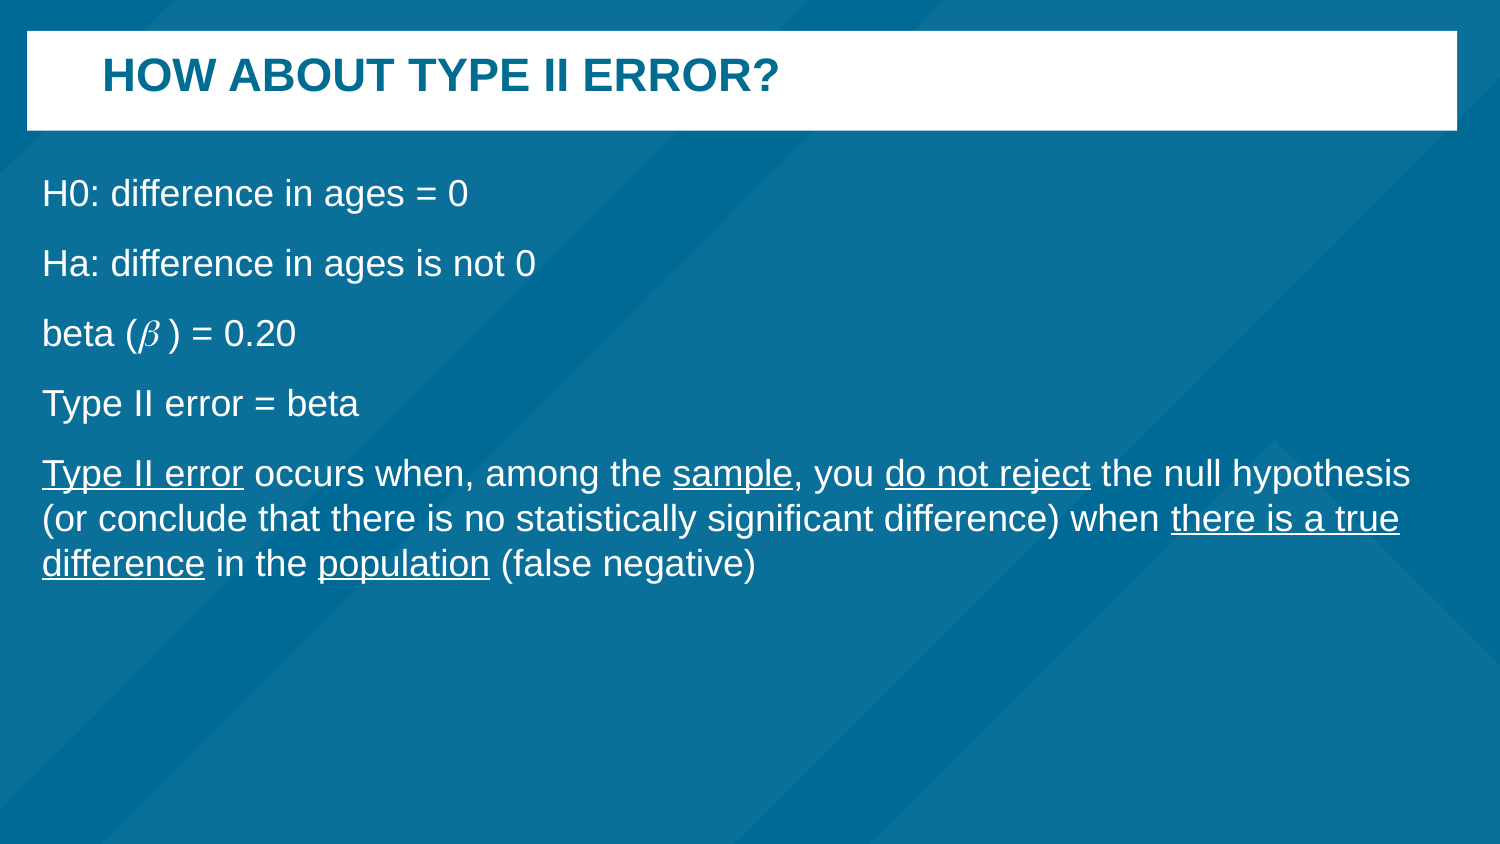

# How about Type II error?
H0: difference in ages = 0
Ha: difference in ages is not 0
beta (β ) = 0.20
Type II error = beta
Type II error occurs when, among the sample, you do not reject the null hypothesis (or conclude that there is no statistically significant difference) when there is a true difference in the population (false negative)